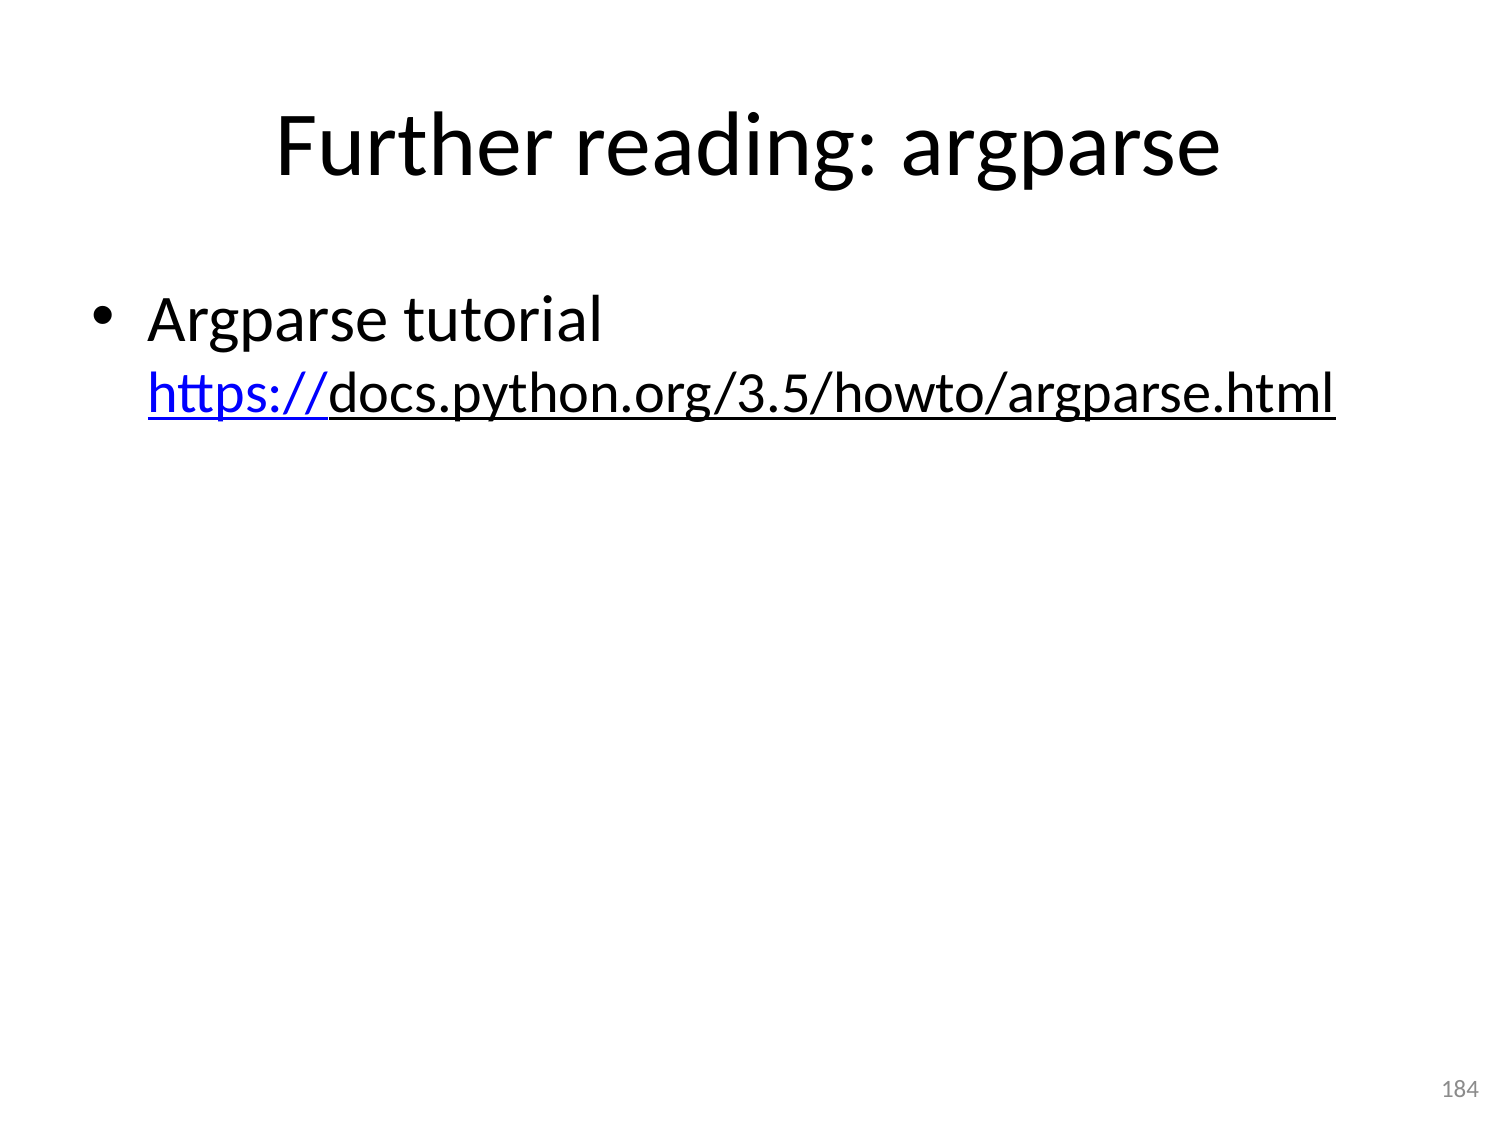

# Further reading: argparse
Argparse tutorial
https://docs.python.org/3.5/howto/argparse.html
184